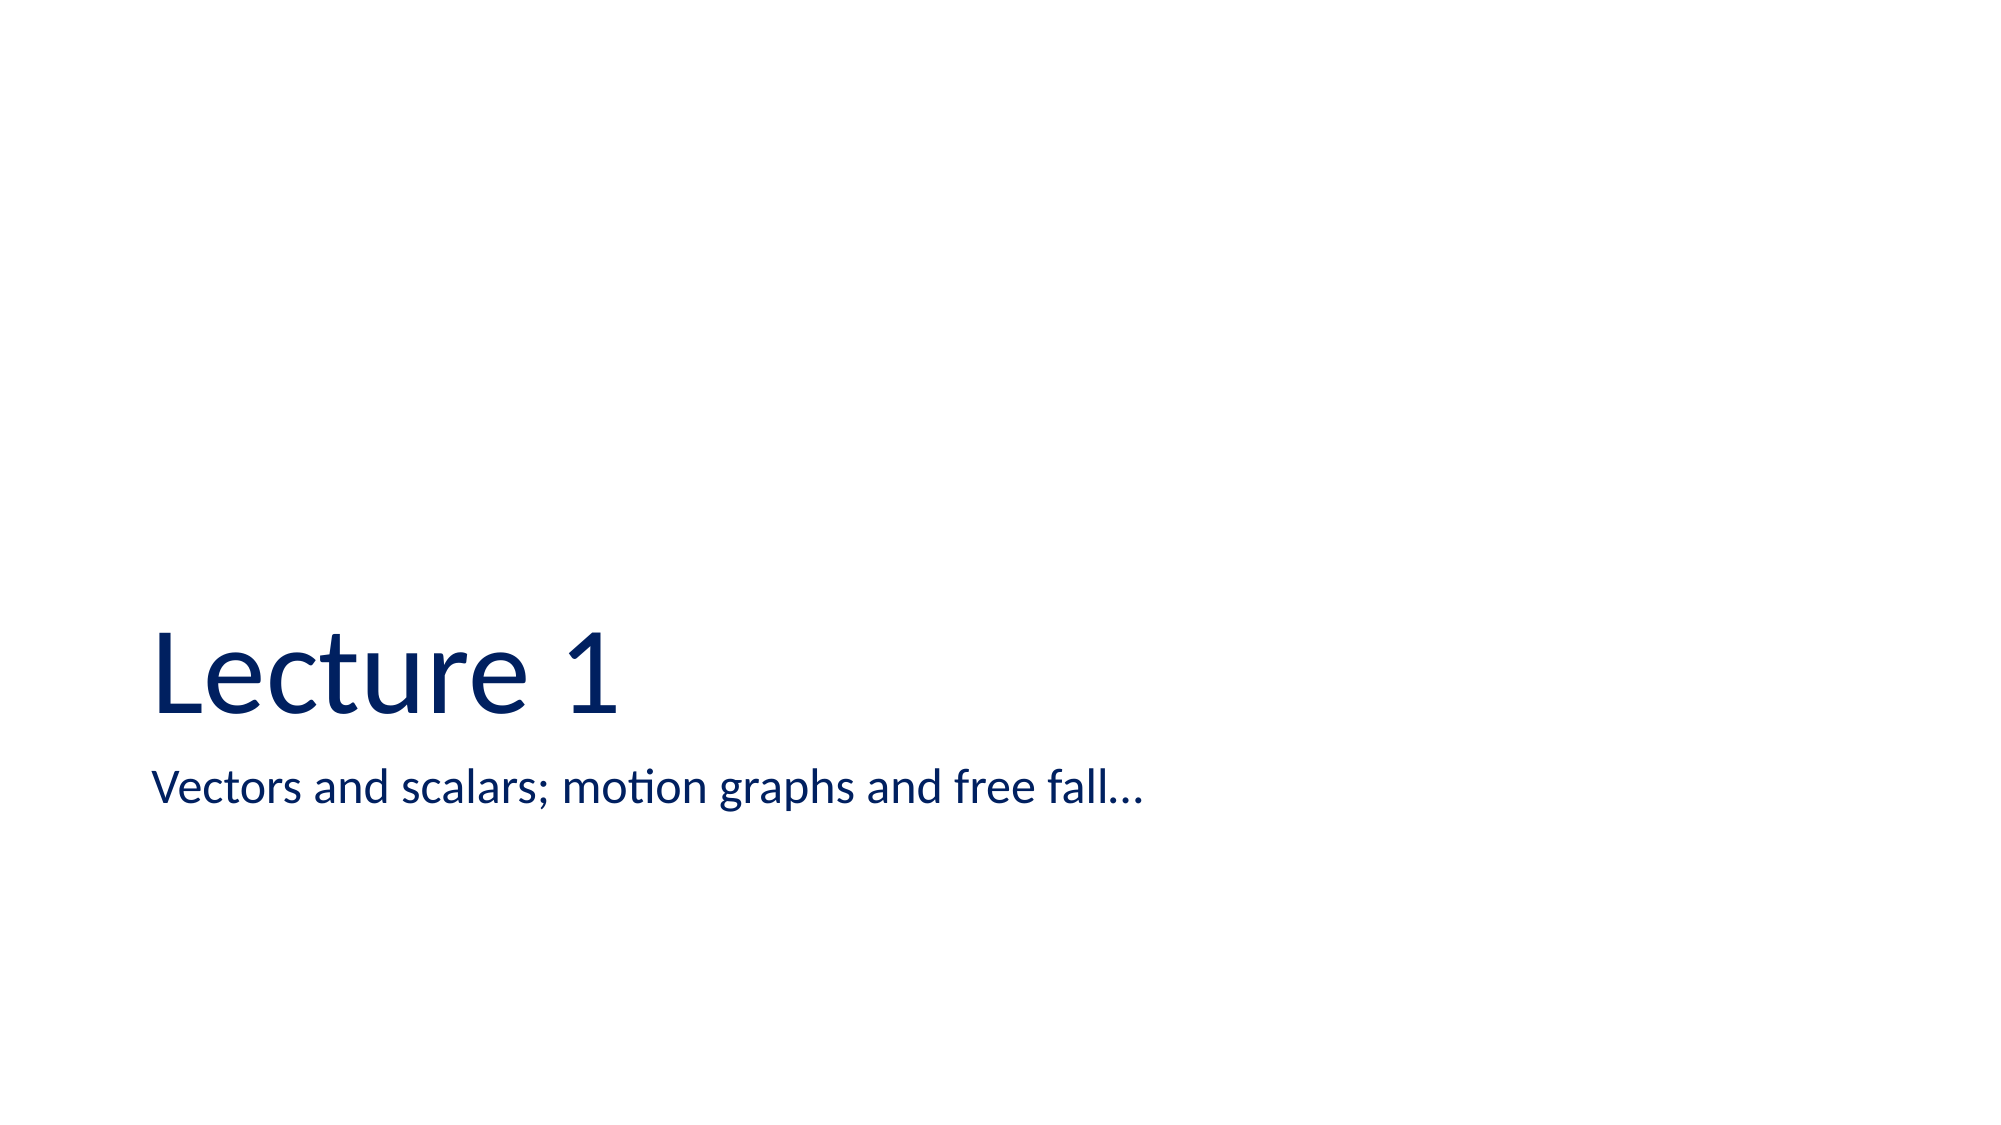

# Lecture 1
Vectors and scalars; motion graphs and free fall…